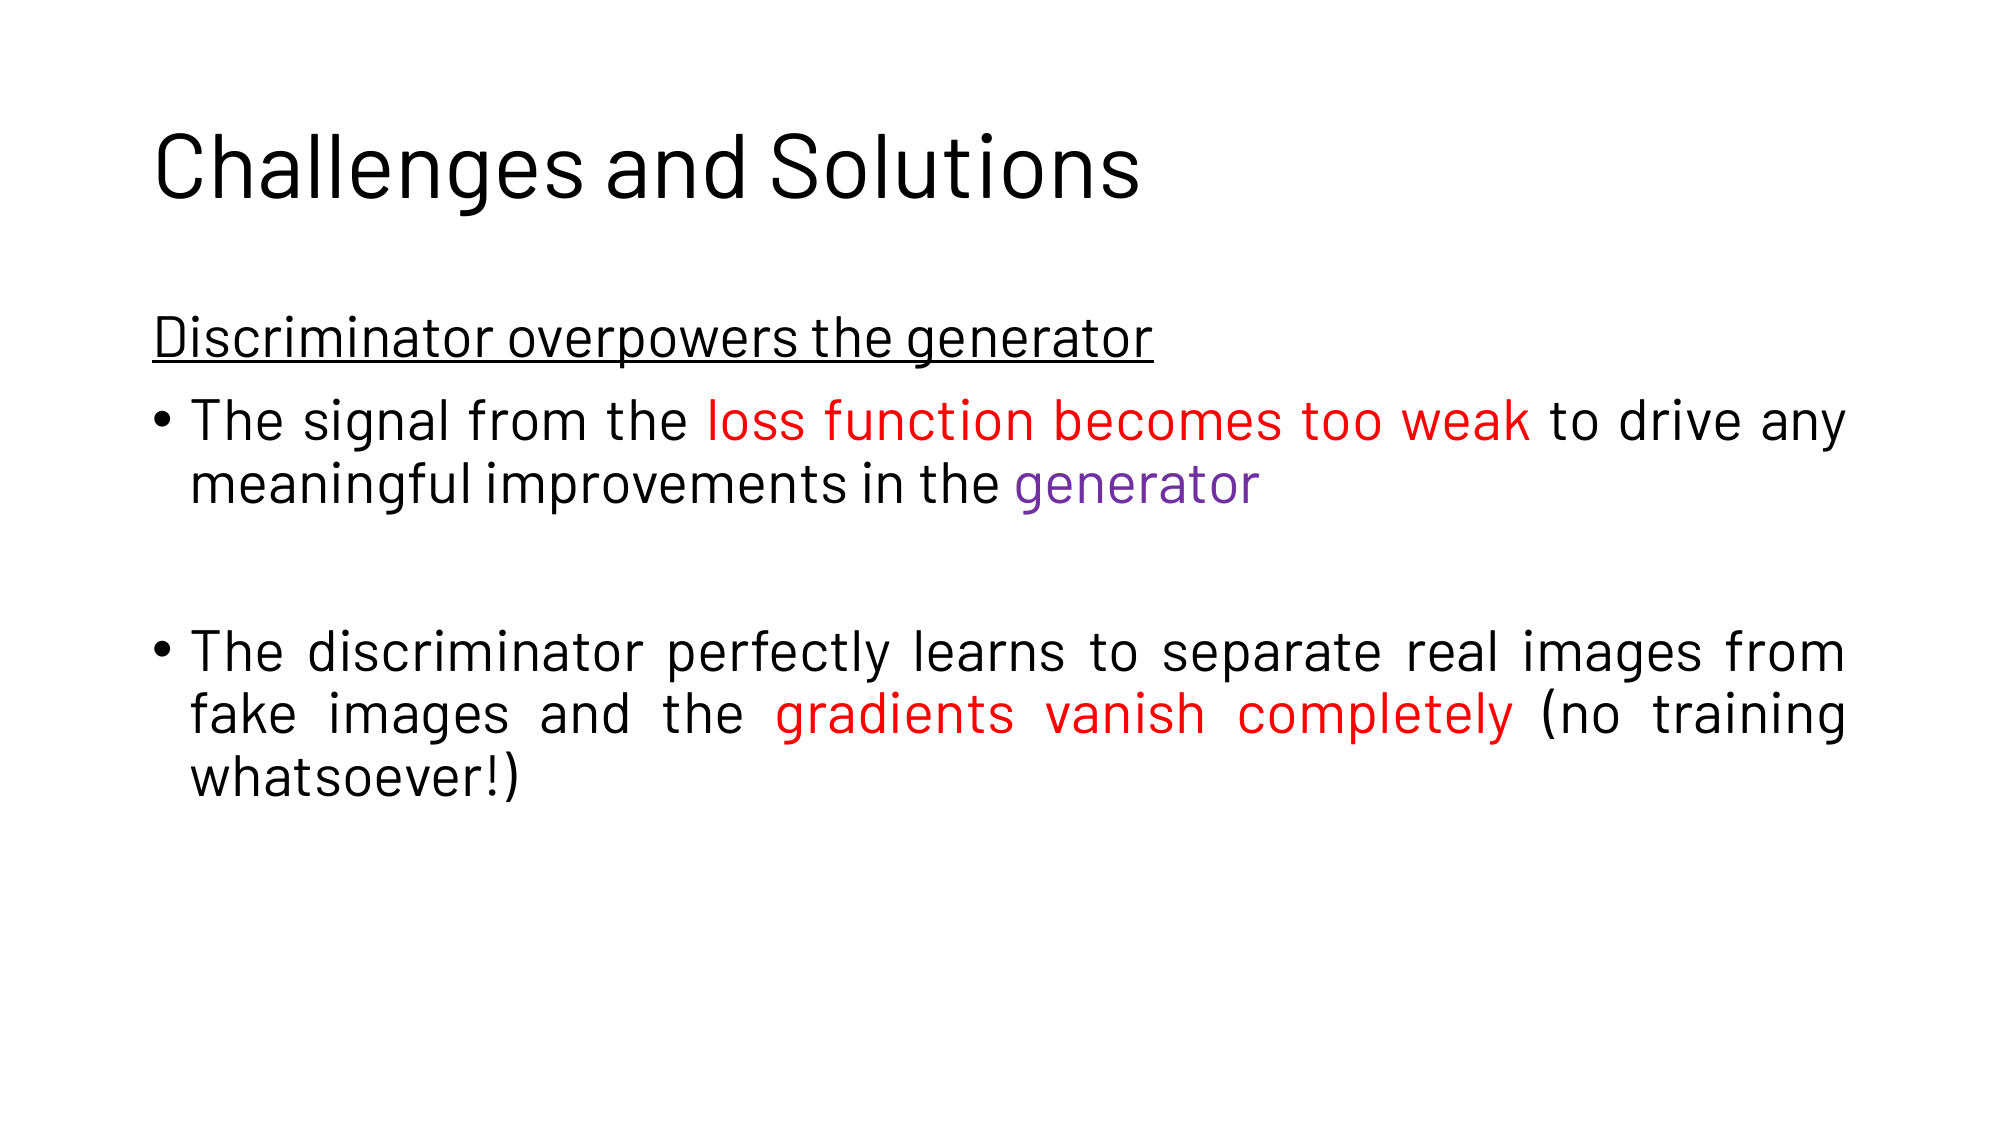

# Challenges and Solutions
Discriminator overpowers the generator
The signal from the loss function becomes too weak to drive any meaningful improvements in the generator

The discriminator perfectly learns to separate real images from fake images and the gradients vanish completely (no training whatsoever!)